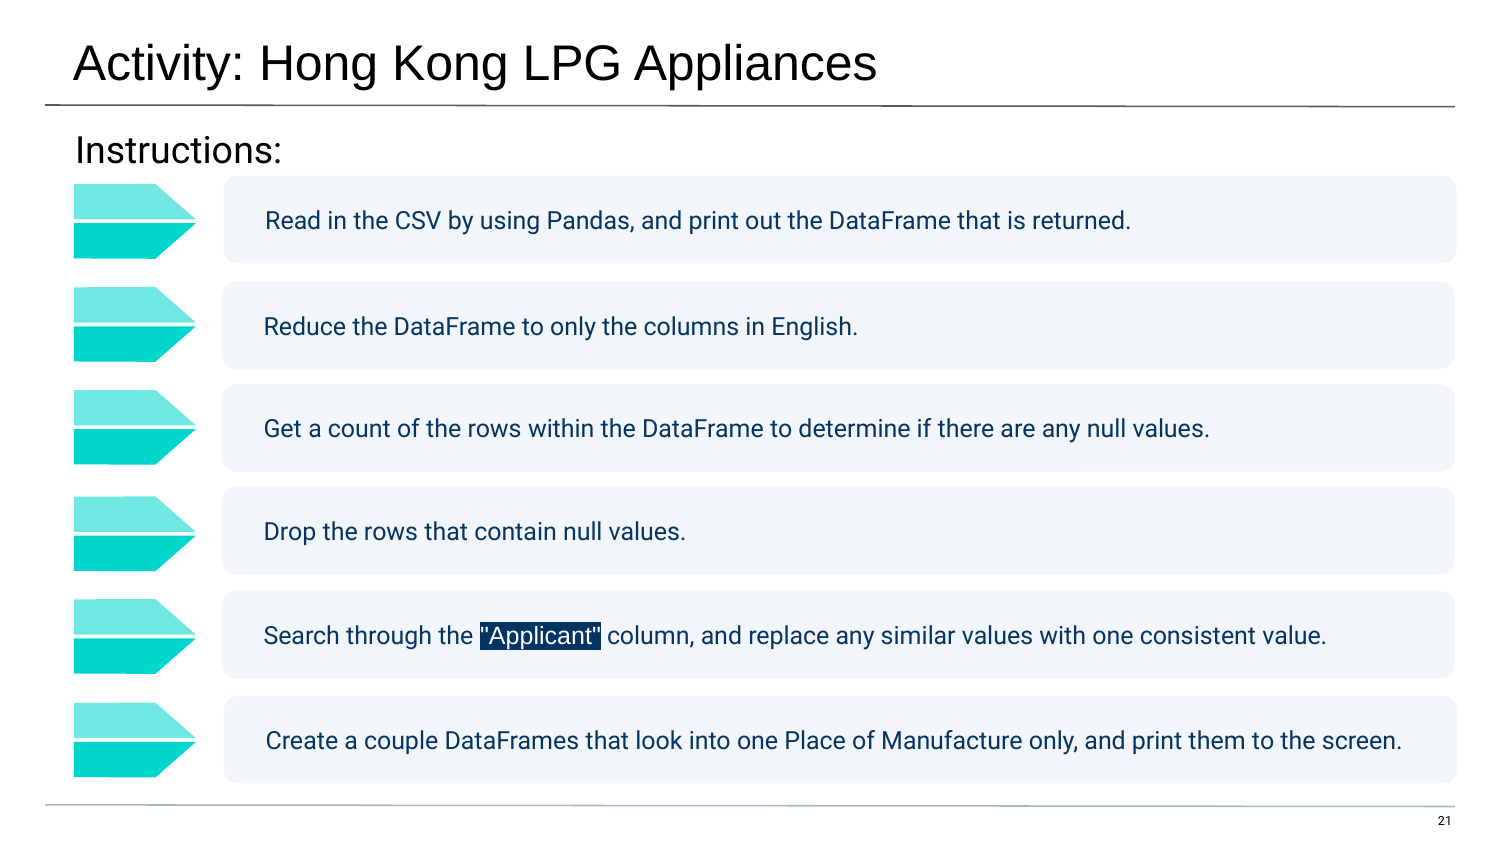

# Activity: Hong Kong LPG Appliances
Instructions:
Read in the CSV by using Pandas, and print out the DataFrame that is returned.

Reduce the DataFrame to only the columns in English.

Get a count of the rows within the DataFrame to determine if there are any null values.

Drop the rows that contain null values.

Search through the "Applicant" column, and replace any similar values with one consistent value.

Create a couple DataFrames that look into one Place of Manufacture only, and print them to the screen.